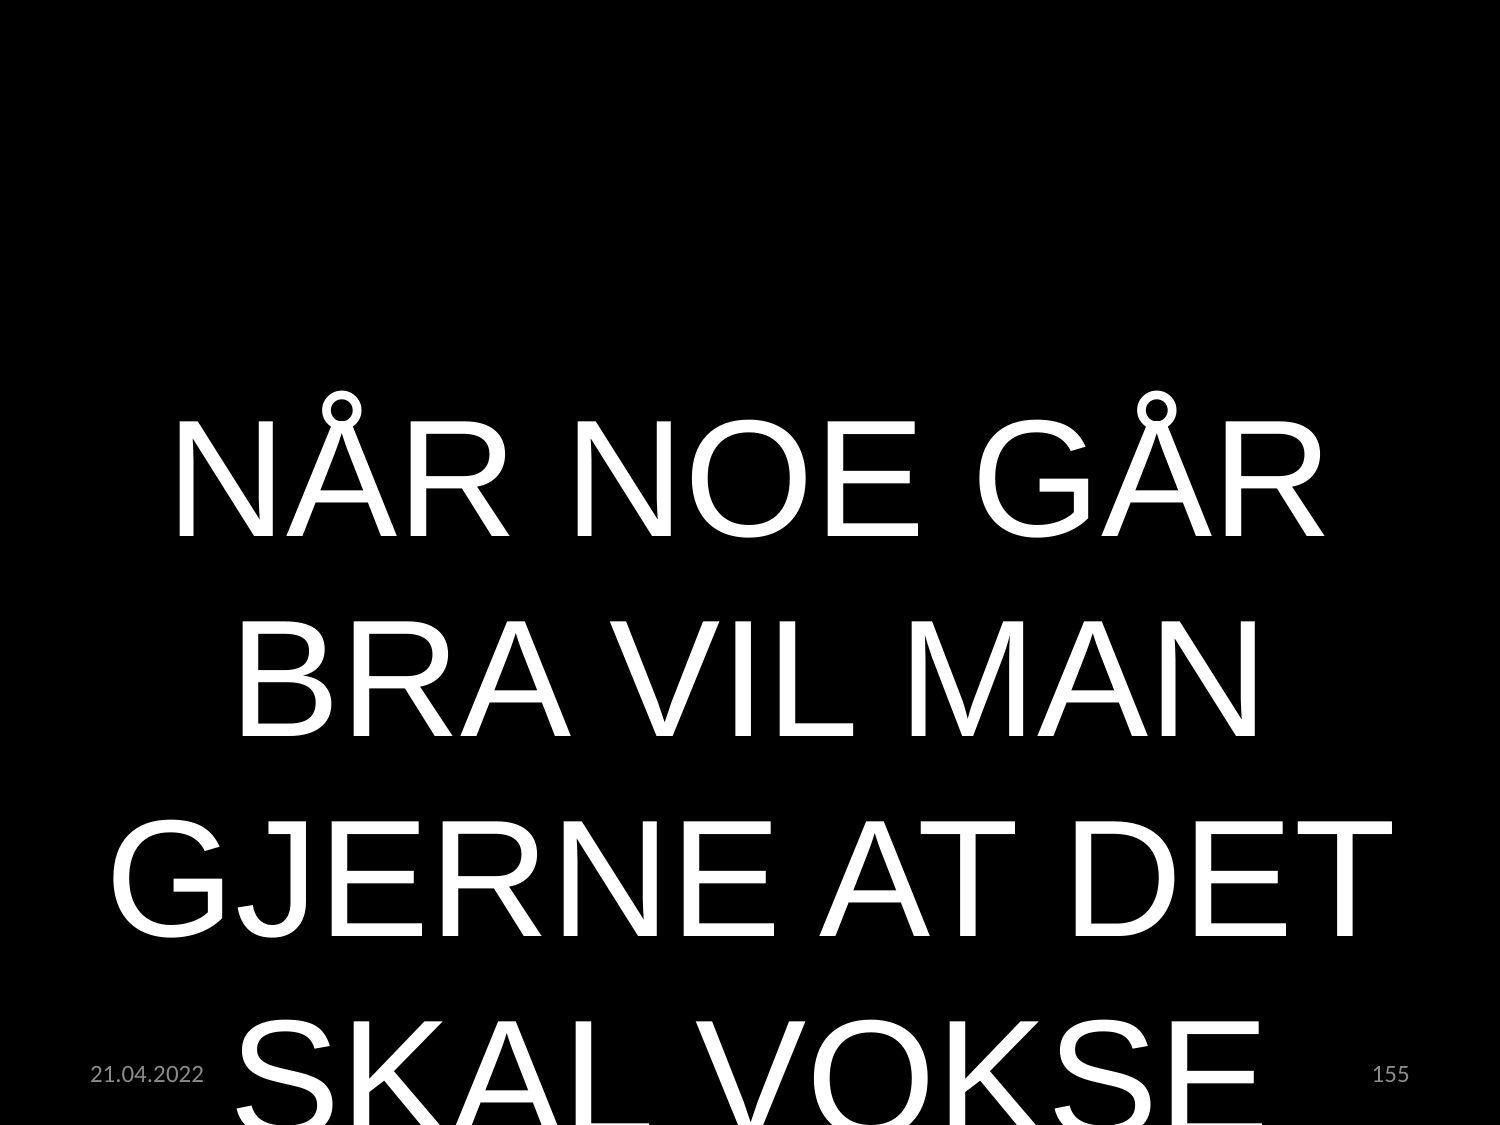

NÅR NOE GÅR BRA VIL MAN GJERNE AT DET SKAL VOKSE
21.04.2022
155